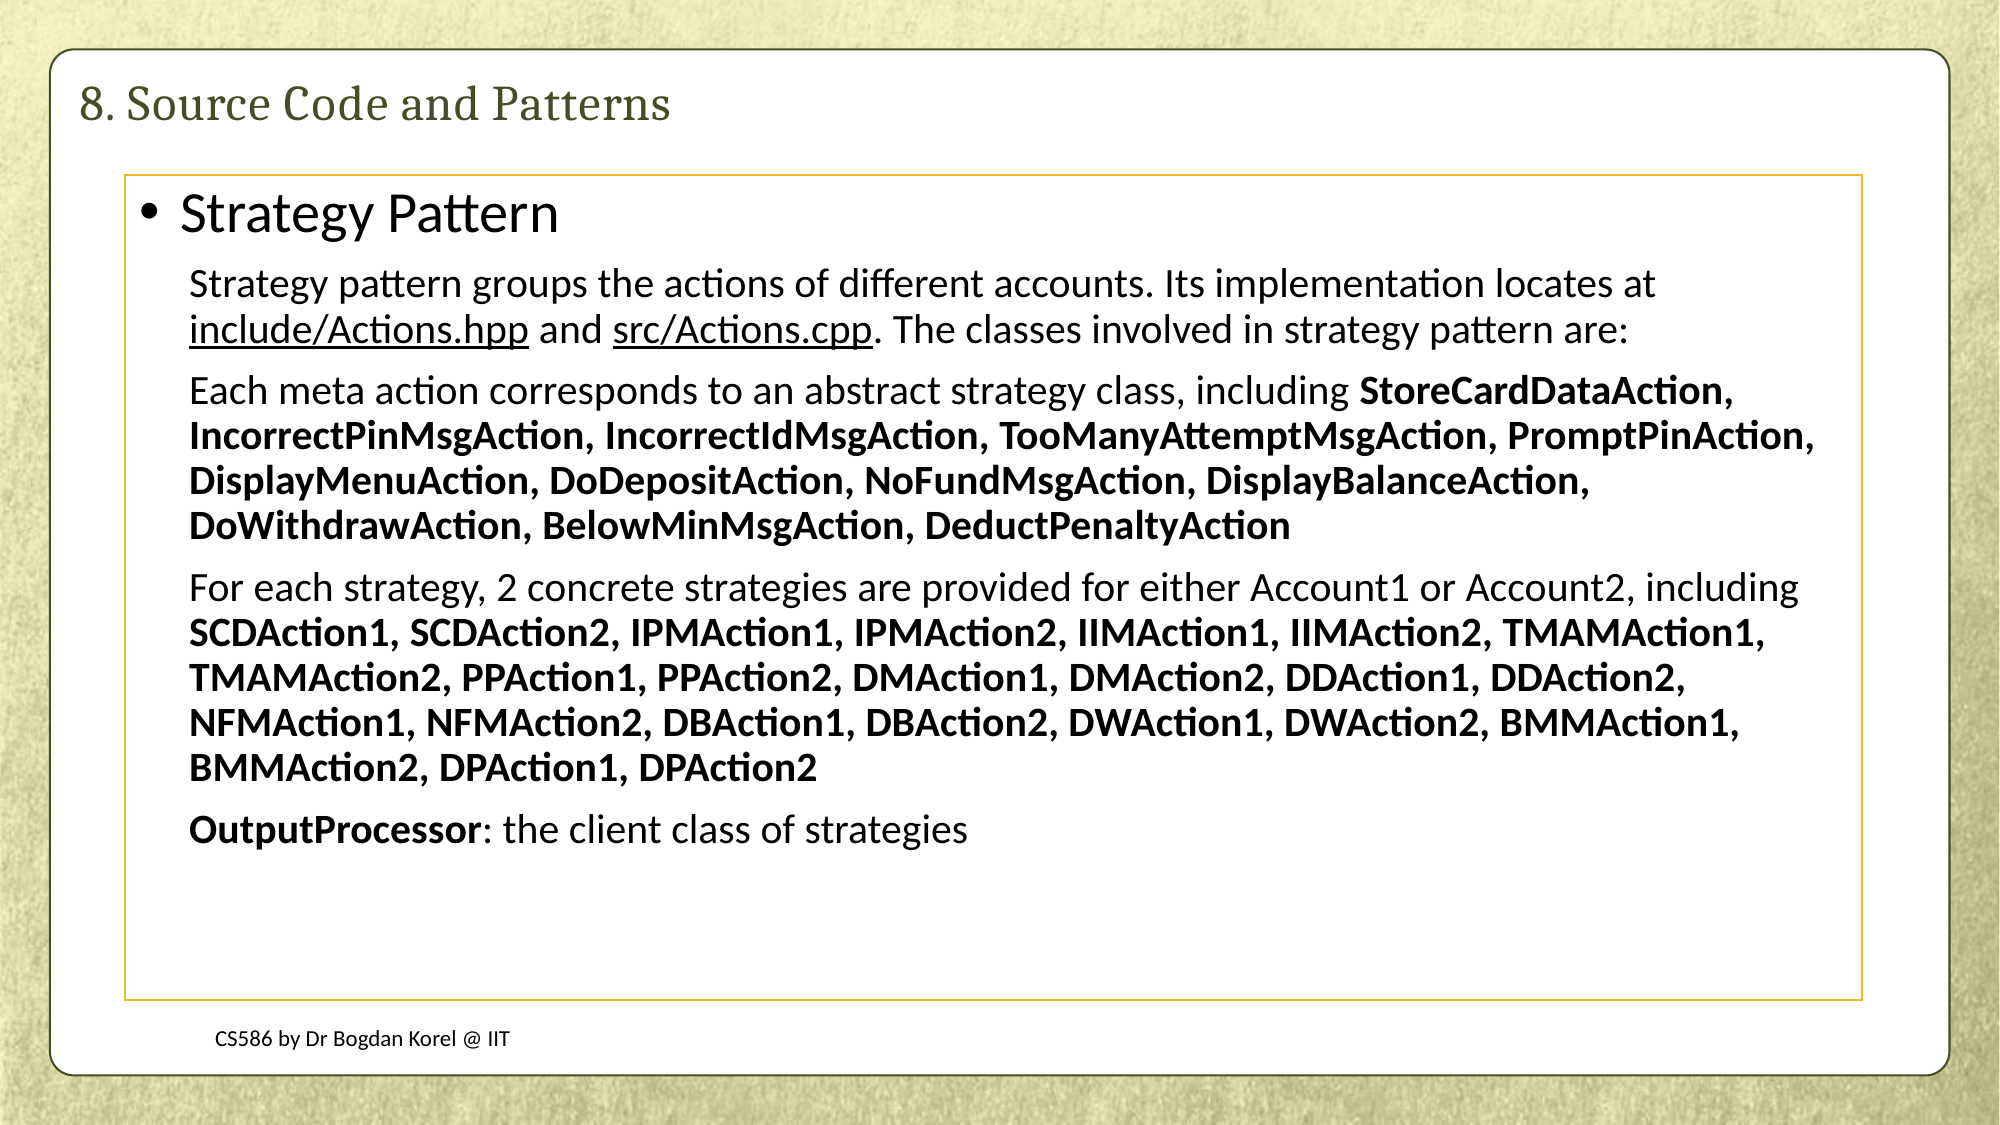

# 8. Source Code and Patterns
Strategy Pattern
Strategy pattern groups the actions of different accounts. Its implementation locates at include/Actions.hpp and src/Actions.cpp. The classes involved in strategy pattern are:
Each meta action corresponds to an abstract strategy class, including StoreCardDataAction, IncorrectPinMsgAction, IncorrectIdMsgAction, TooManyAttemptMsgAction, PromptPinAction, DisplayMenuAction, DoDepositAction, NoFundMsgAction, DisplayBalanceAction, DoWithdrawAction, BelowMinMsgAction, DeductPenaltyAction
For each strategy, 2 concrete strategies are provided for either Account1 or Account2, including SCDAction1, SCDAction2, IPMAction1, IPMAction2, IIMAction1, IIMAction2, TMAMAction1, TMAMAction2, PPAction1, PPAction2, DMAction1, DMAction2, DDAction1, DDAction2, NFMAction1, NFMAction2, DBAction1, DBAction2, DWAction1, DWAction2, BMMAction1, BMMAction2, DPAction1, DPAction2
OutputProcessor: the client class of strategies
CS586 by Dr Bogdan Korel @ IIT